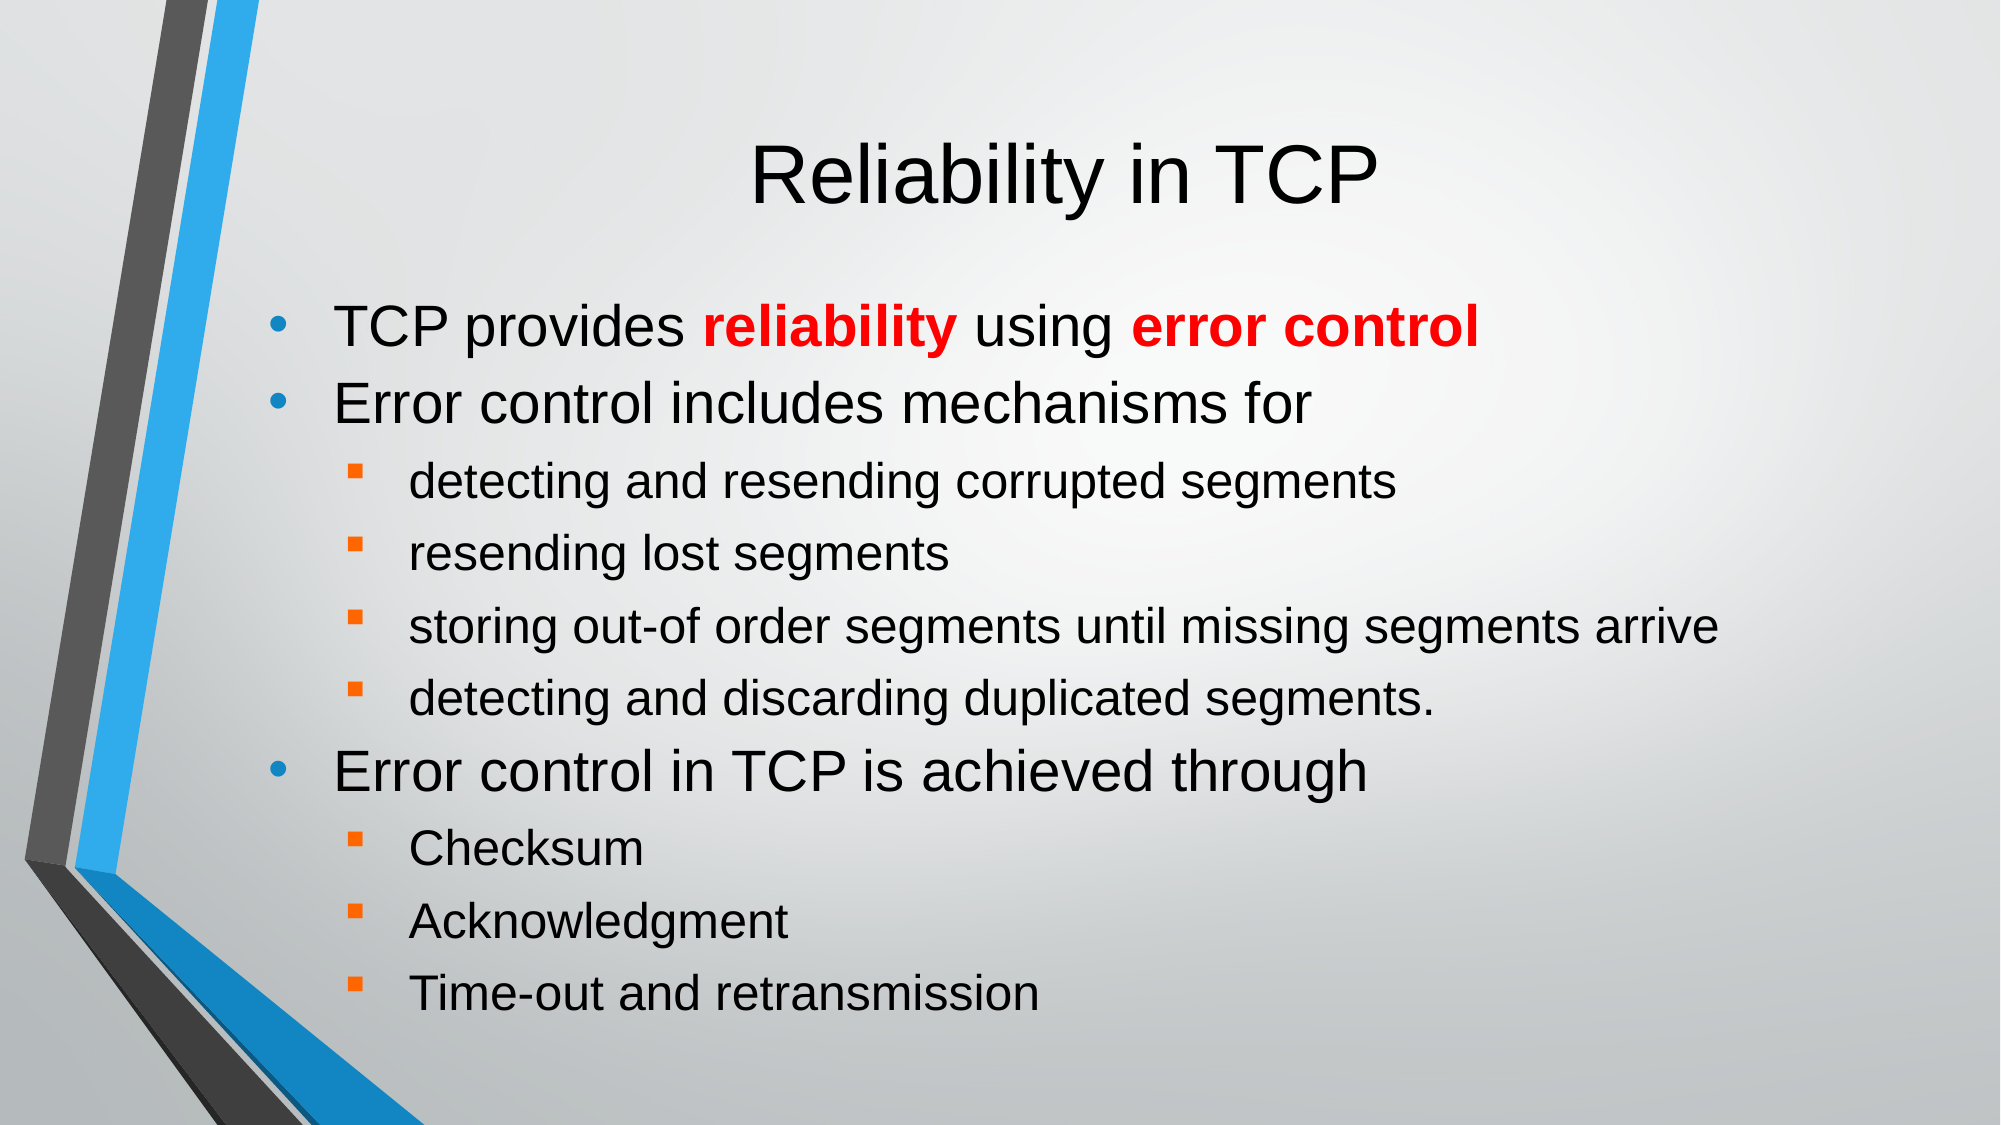

# Reliability in TCP
TCP provides reliability using error control
Error control includes mechanisms for
detecting and resending corrupted segments
resending lost segments
storing out-of order segments until missing segments arrive
detecting and discarding duplicated segments.
Error control in TCP is achieved through
Checksum
Acknowledgment
Time-out and retransmission